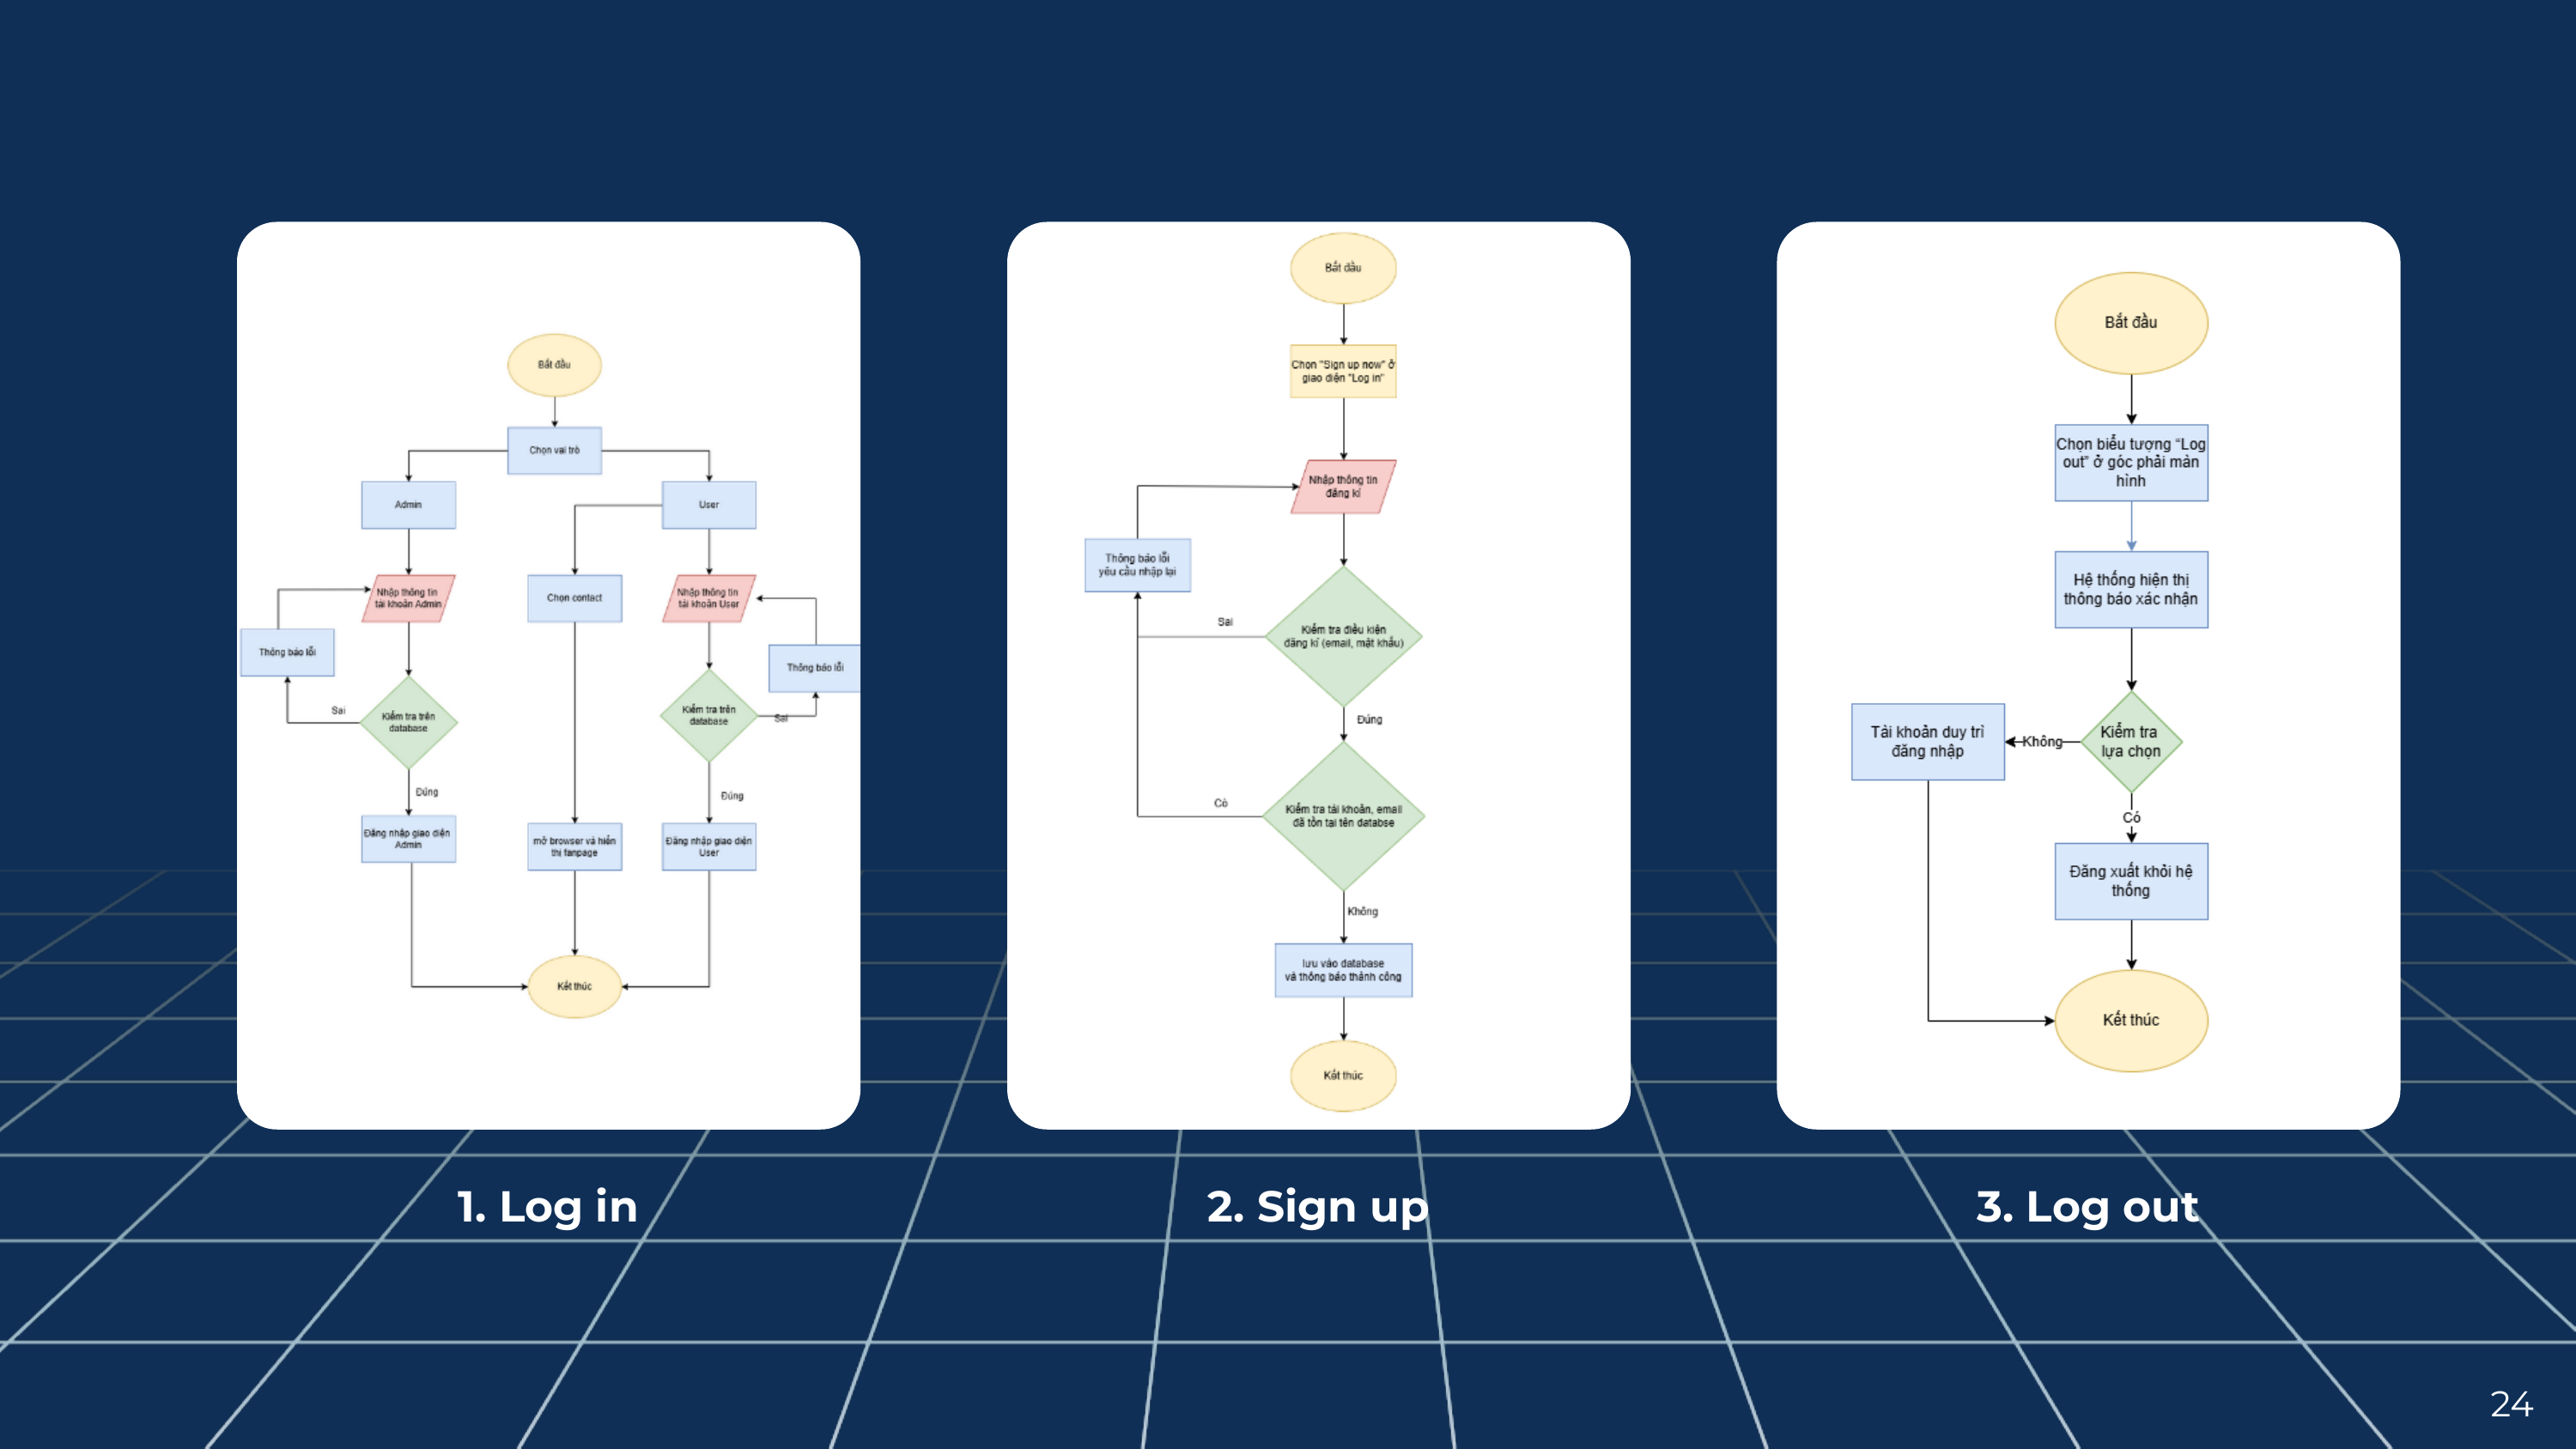

1. Log in
2. Sign up
3. Log out
24